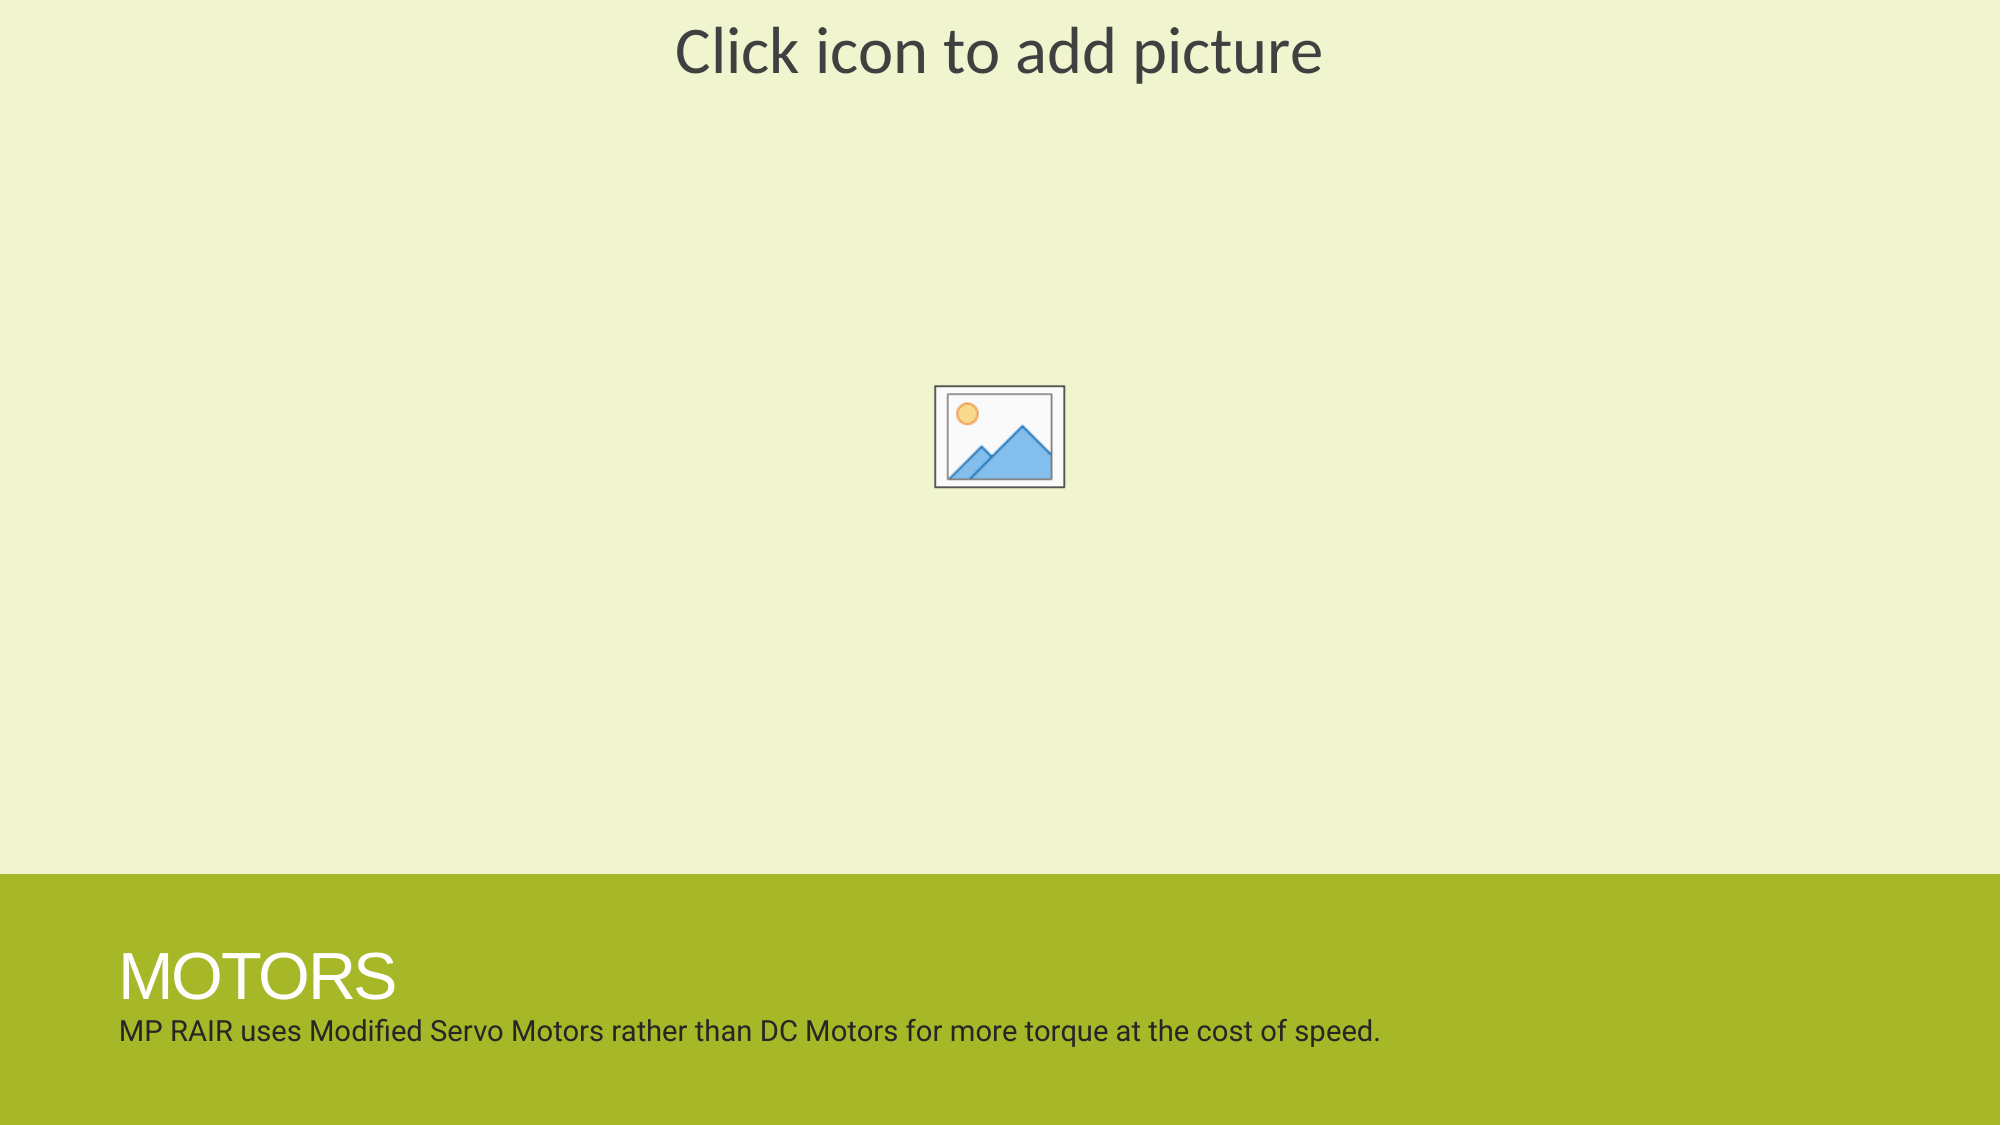

# MOTORS
MP RAIR uses Modified Servo Motors rather than DC Motors for more torque at the cost of speed.